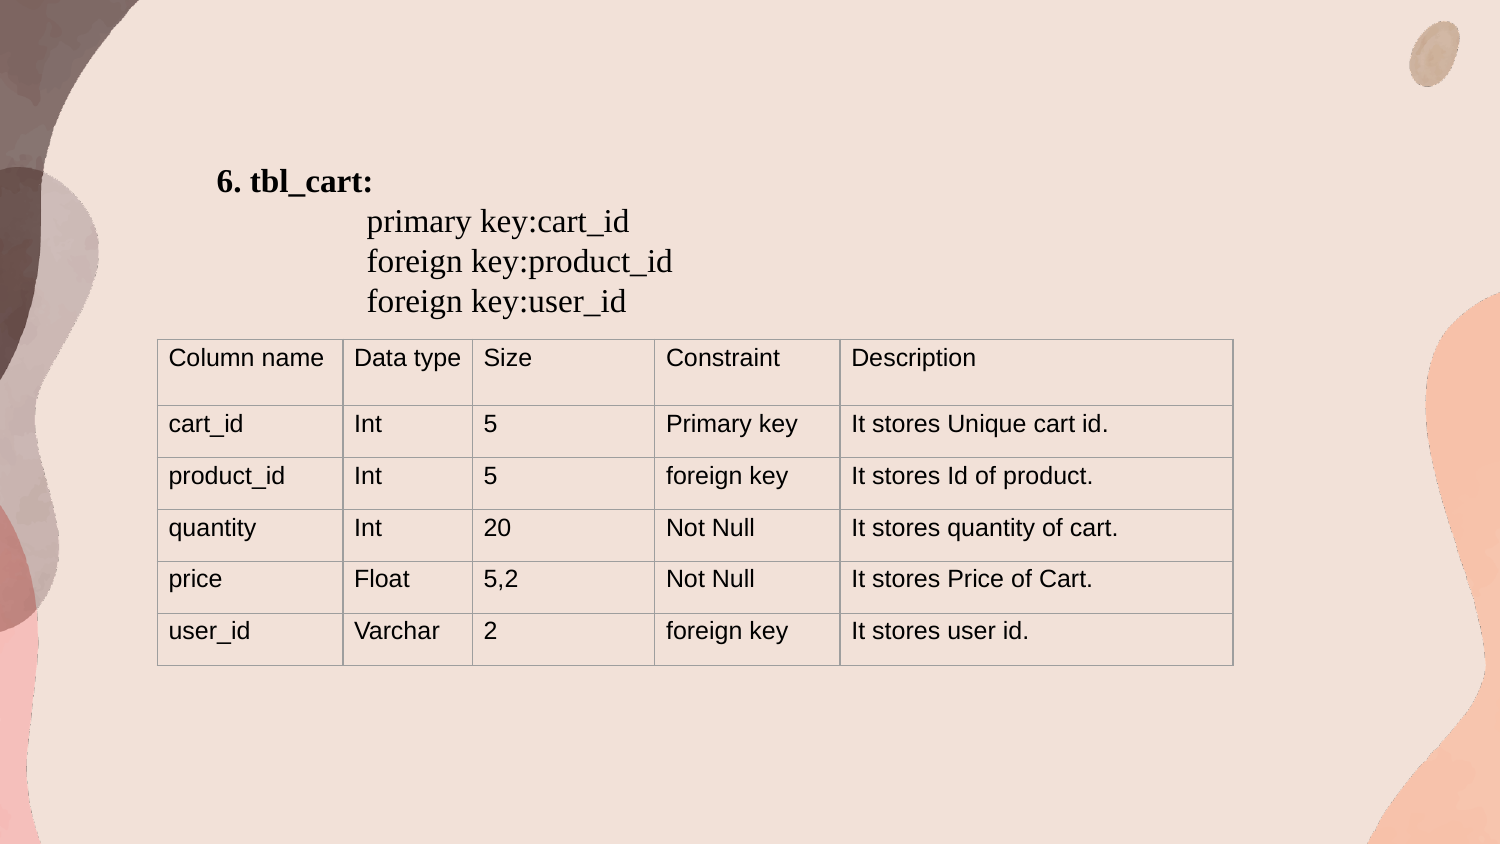

6. tbl_cart:
	primary key:cart_id
	foreign key:product_id
	foreign key:user_id

| Column name | Data type | Size | Constraint | Description |
| --- | --- | --- | --- | --- |
| cart\_id | Int | 5 | Primary key | It stores Unique cart id. |
| product\_id | Int | 5 | foreign key | It stores Id of product. |
| quantity | Int | 20 | Not Null | It stores quantity of cart. |
| price | Float | 5,2 | Not Null | It stores Price of Cart. |
| user\_id | Varchar | 2 | foreign key | It stores user id. |